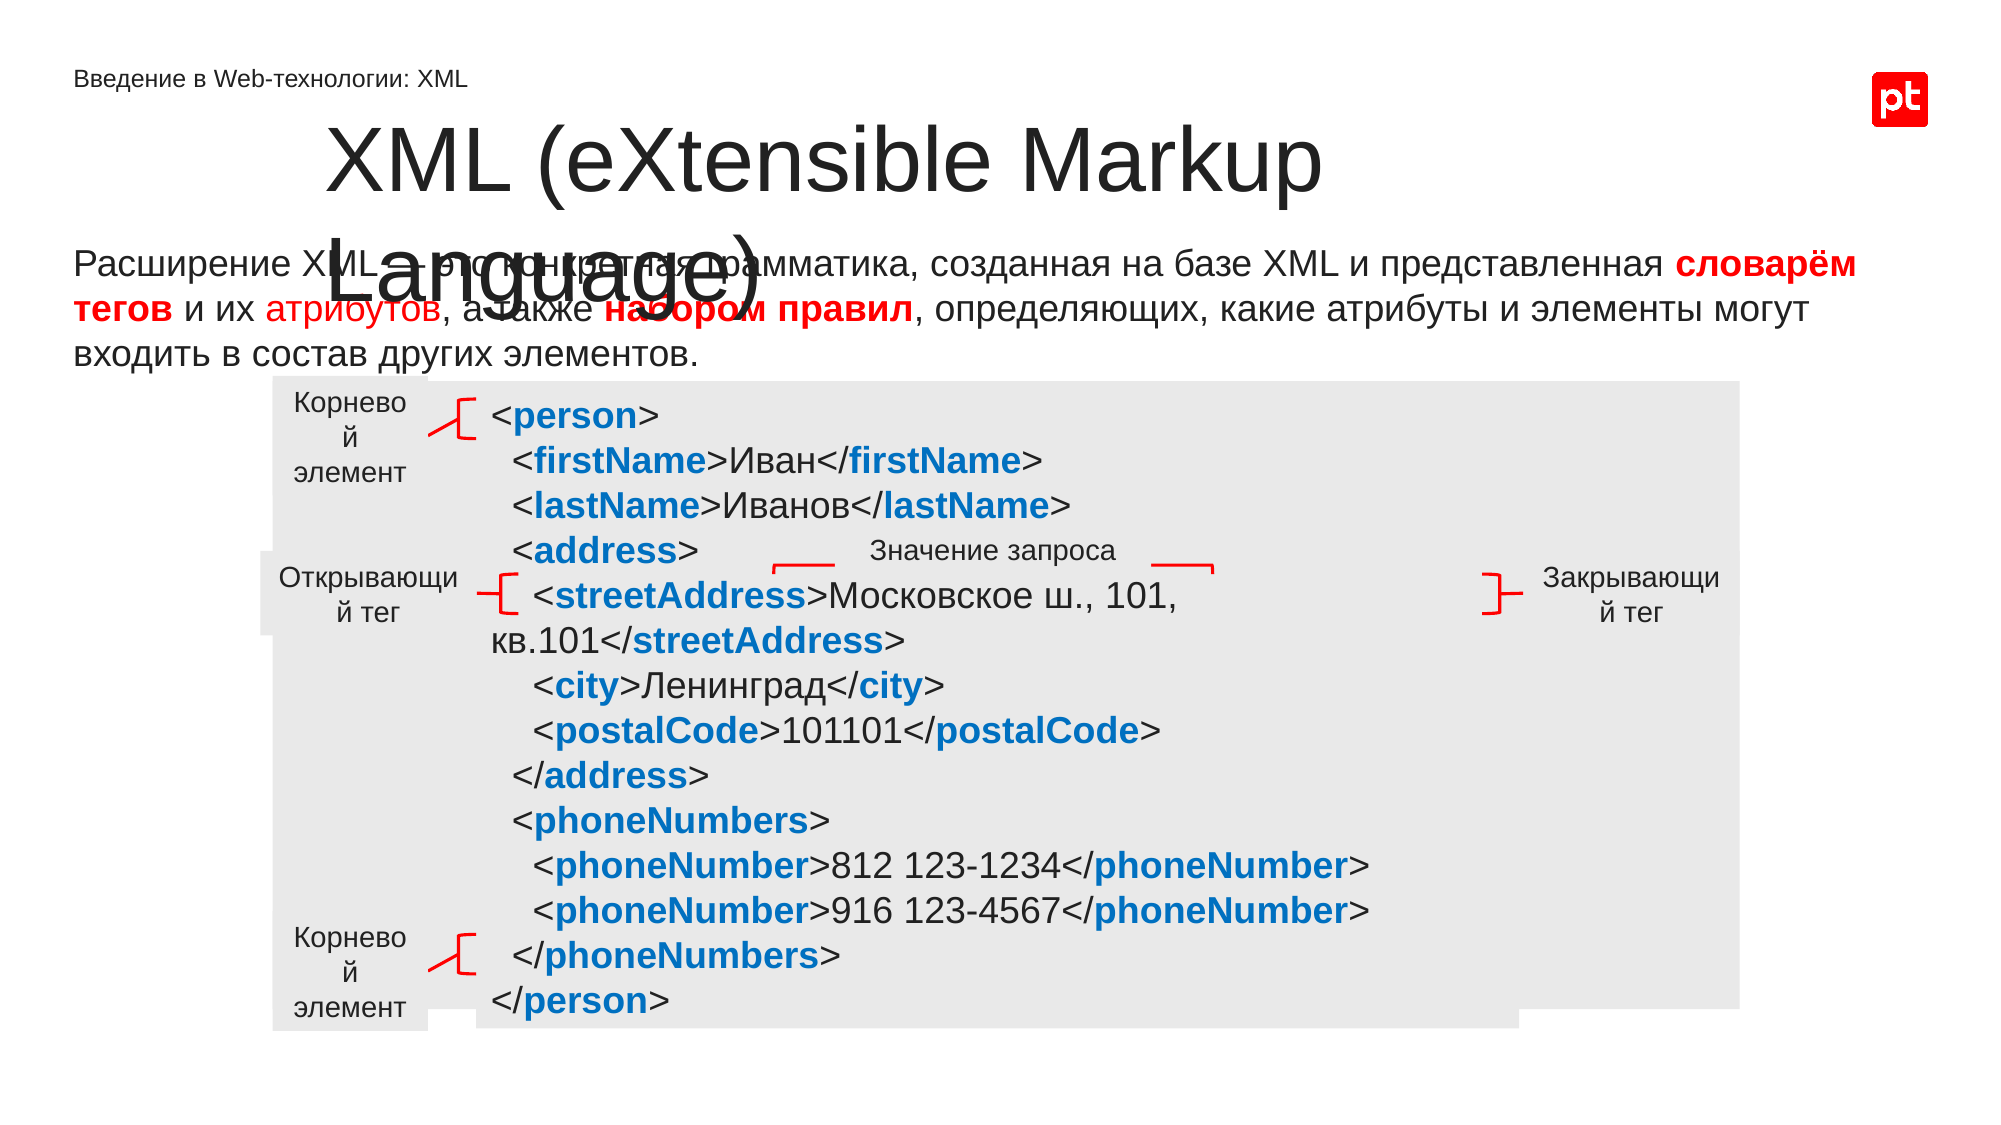

Введение в Web-технологии: XML
XML (eXtensible Markup Language)
Расширение XML — это конкретная грамматика, созданная на базе XML и представленная словарём тегов и их атрибутов, а также набором правил, определяющих, какие атрибуты и элементы могут входить в состав других элементов.

Корневой элемент

<person>
  <firstName>Иван</firstName>
  <lastName>Иванов</lastName>
  <address>
    <streetAddress>Московское ш., 101, кв.101</streetAddress>
    <city>Ленинград</city>
    <postalCode>101101</postalCode>
  </address>
  <phoneNumbers>
    <phoneNumber>812 123-1234</phoneNumber>
    <phoneNumber>916 123-4567</phoneNumber>
  </phoneNumbers>
</person>

Значение запроса
Закрывающий тег
Открывающий тег

Корневой элемент